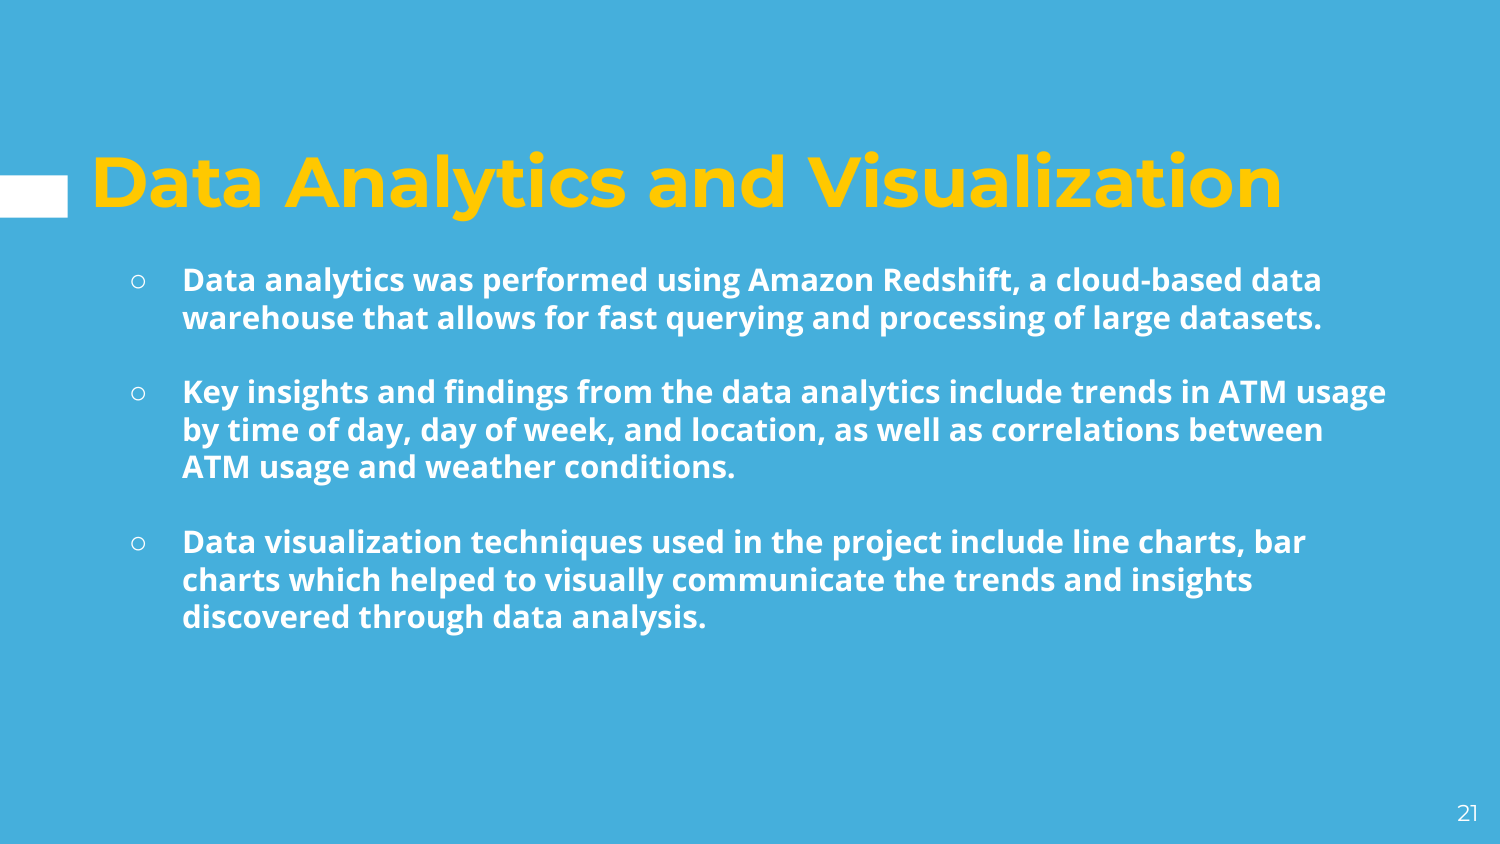

# Data Analytics and Visualization
Data analytics was performed using Amazon Redshift, a cloud-based data warehouse that allows for fast querying and processing of large datasets.
Key insights and findings from the data analytics include trends in ATM usage by time of day, day of week, and location, as well as correlations between ATM usage and weather conditions.
Data visualization techniques used in the project include line charts, bar charts which helped to visually communicate the trends and insights discovered through data analysis.
21